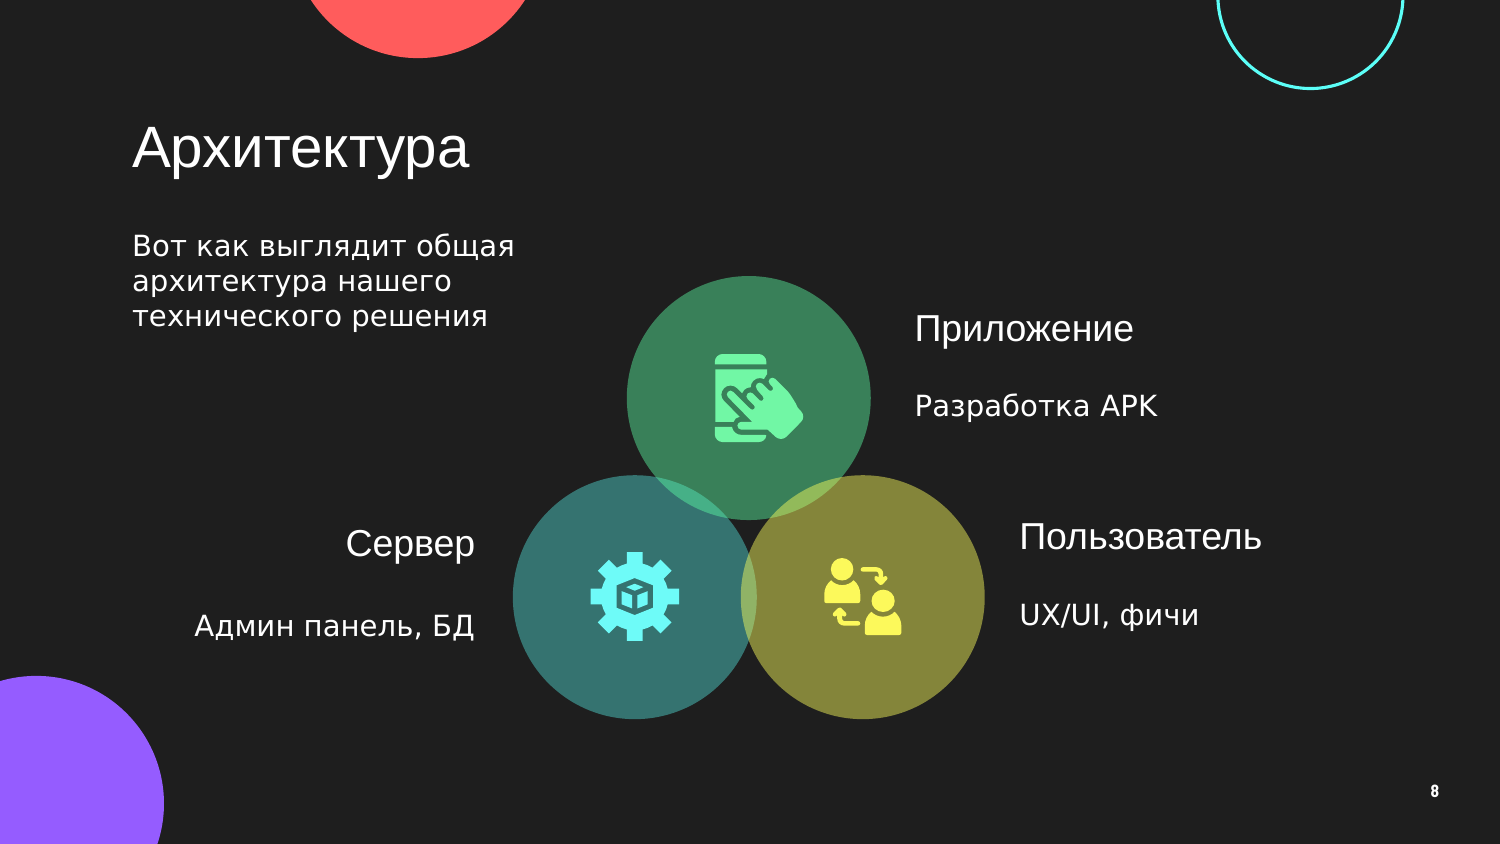

# Архитектура
Вот как выглядит общая архитектура нашего технического решения

Приложение

Разработка APK

Пользователь
Сервер

UX/UI, фичи
Админ панель, БД
8